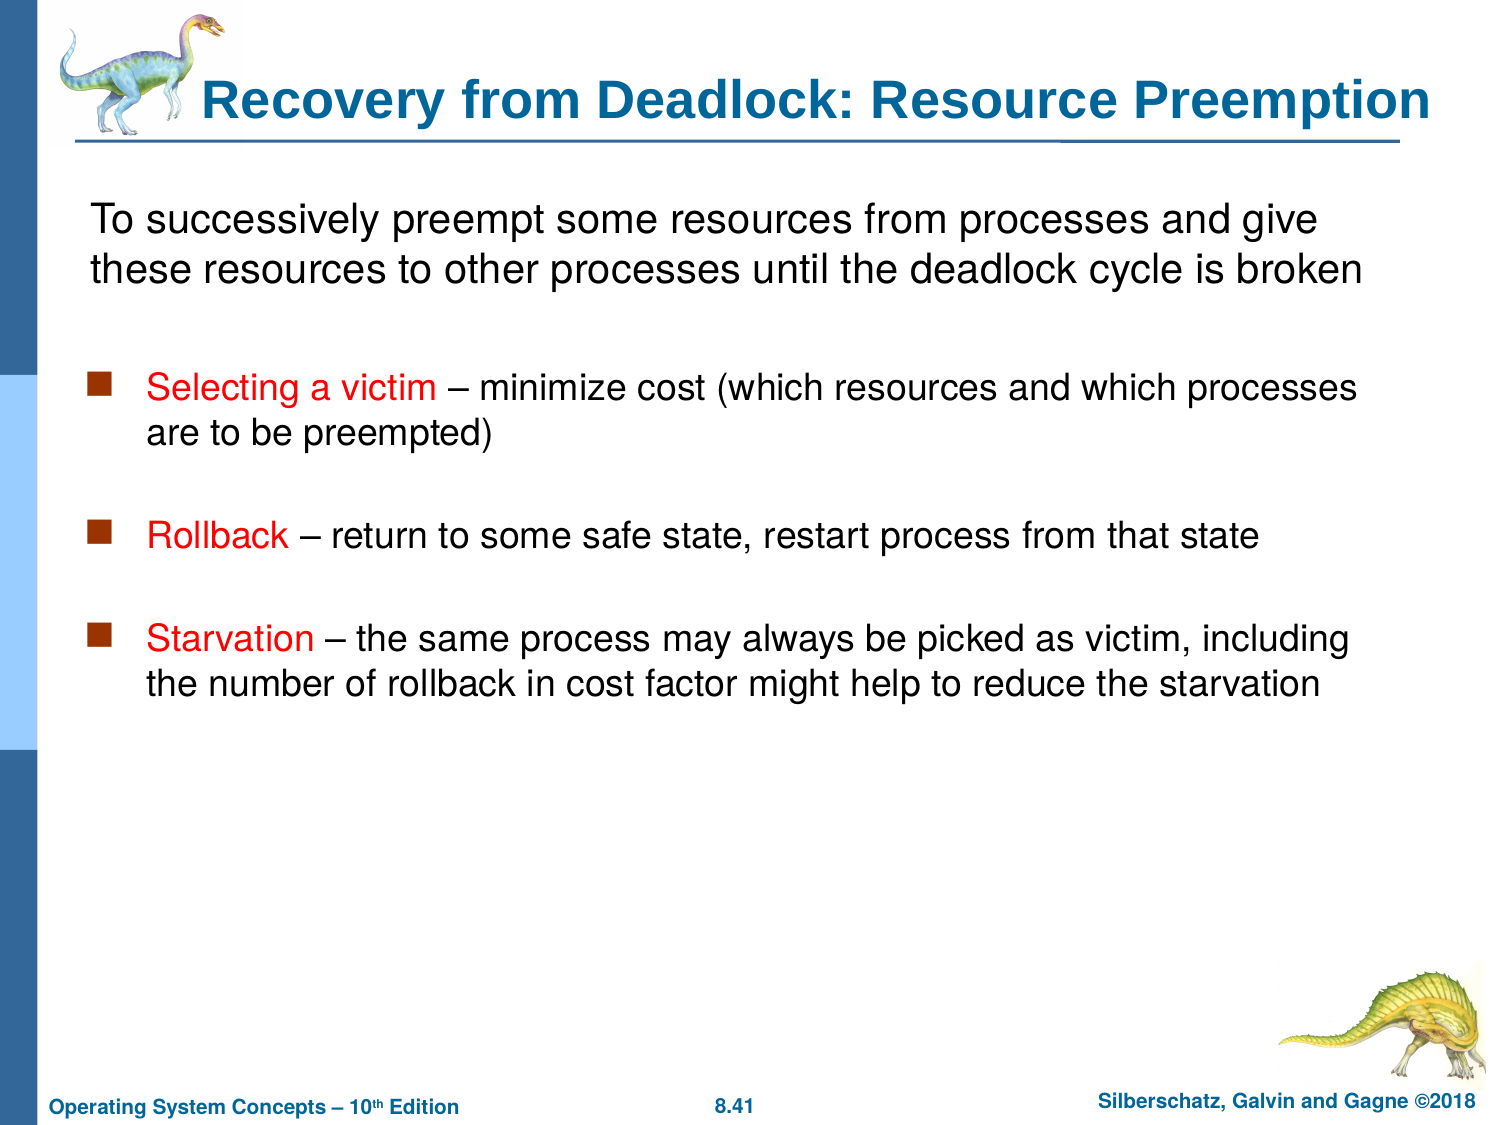

# Recovery from Deadlock: Resource Preemption
To successively preempt some resources from processes and give these resources to other processes until the deadlock cycle is broken

Selecting a victim – minimize cost (which resources and which processes are to be preempted)
Rollback – return to some safe state, restart process from that state
Starvation – the same process may always be picked as victim, including the number of rollback in cost factor might help to reduce the starvation